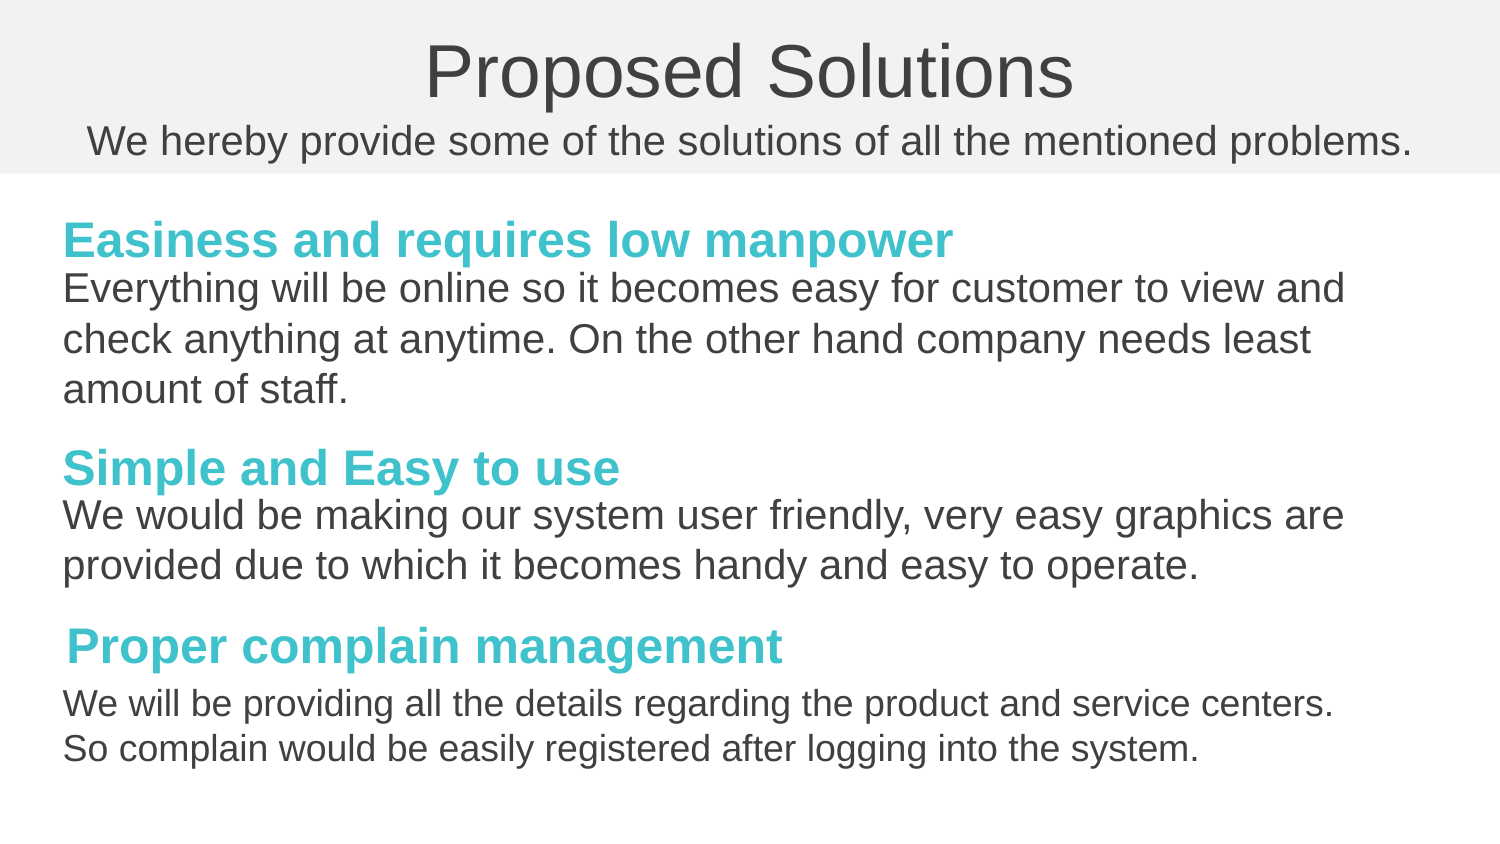

Proposed Solutions
We hereby provide some of the solutions of all the mentioned problems.
Easiness and requires low manpower
Everything will be online so it becomes easy for customer to view and check anything at anytime. On the other hand company needs least amount of staff.
Simple and Easy to use

We would be making our system user friendly, very easy graphics are provided due to which it becomes handy and easy to operate.
Proper complain management

We will be providing all the details regarding the product and service centers. So complain would be easily registered after logging into the system.